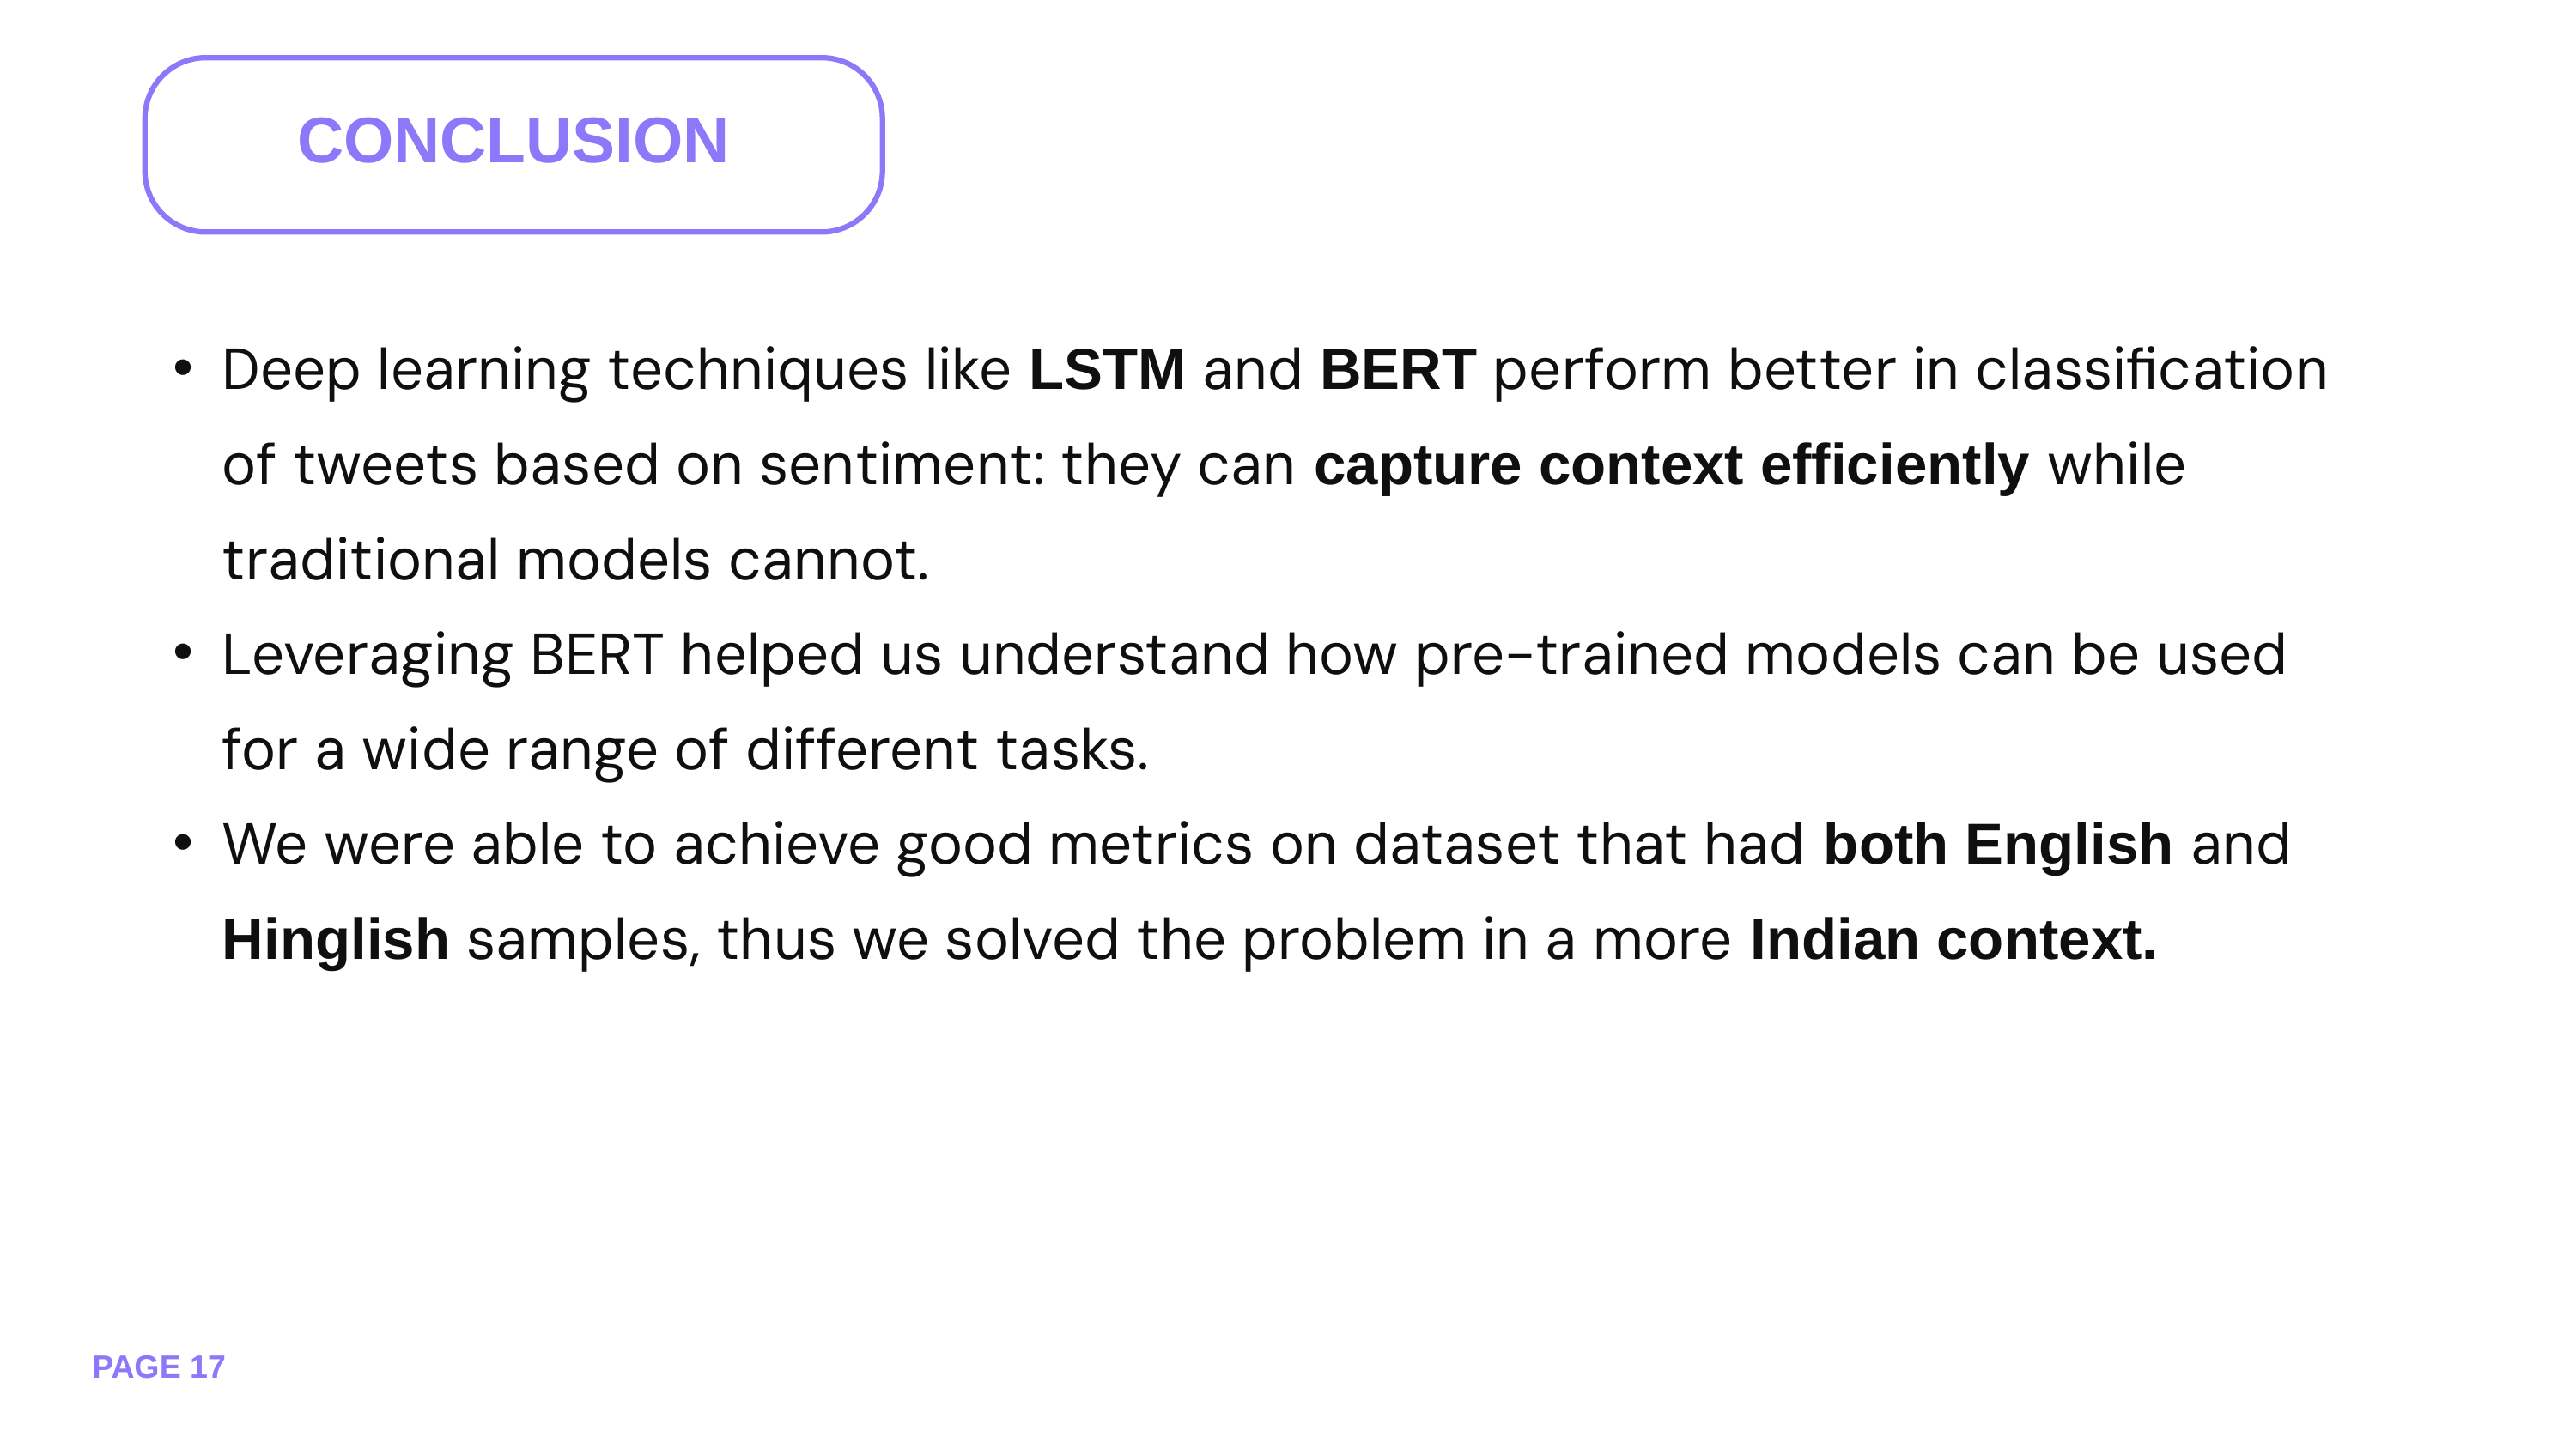

CONCLUSION
Deep learning techniques like LSTM and BERT perform better in classification of tweets based on sentiment: they can capture context efficiently while traditional models cannot.
Leveraging BERT helped us understand how pre-trained models can be used for a wide range of different tasks.
We were able to achieve good metrics on dataset that had both English and Hinglish samples, thus we solved the problem in a more Indian context.

PAGE 17